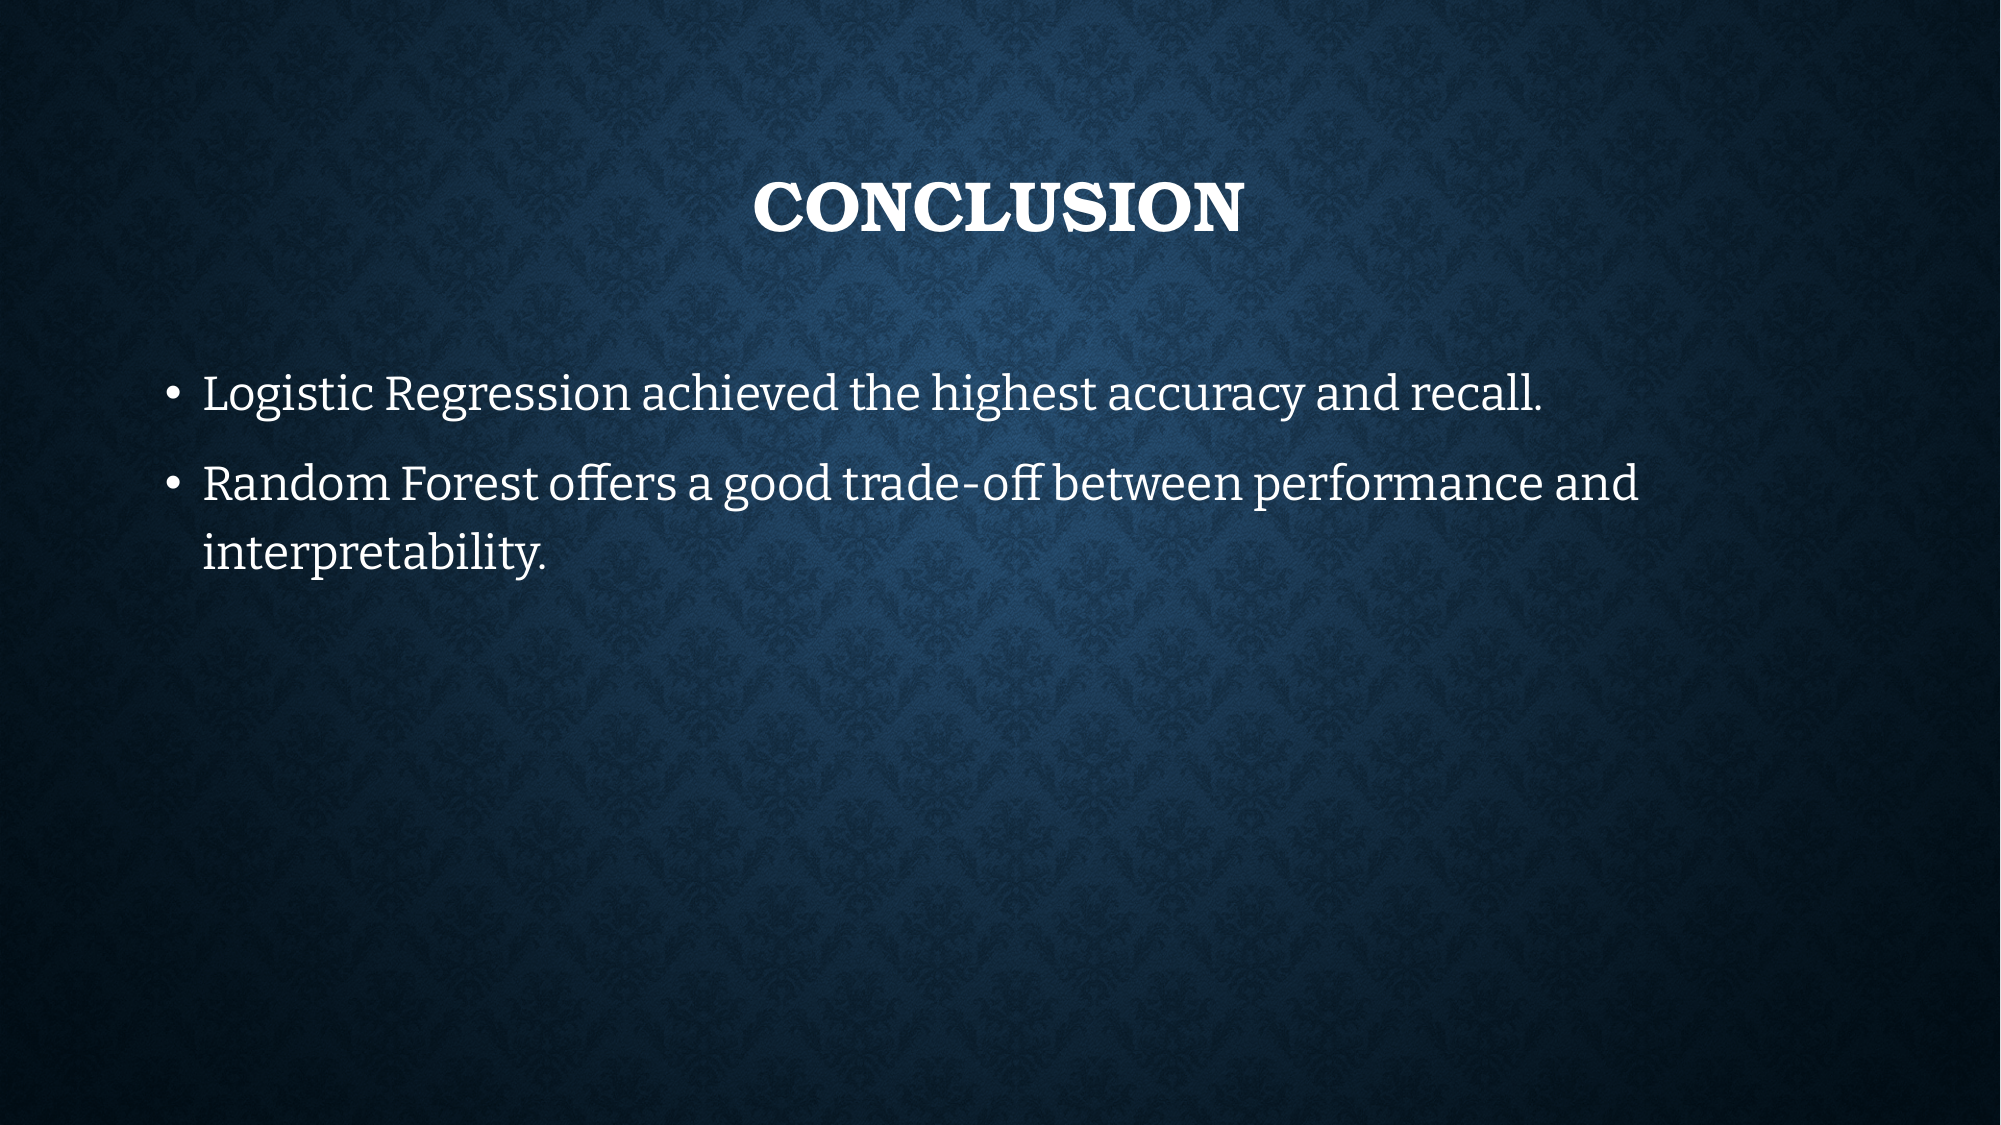

# Conclusion
Logistic Regression achieved the highest accuracy and recall.
Random Forest offers a good trade-off between performance and interpretability.